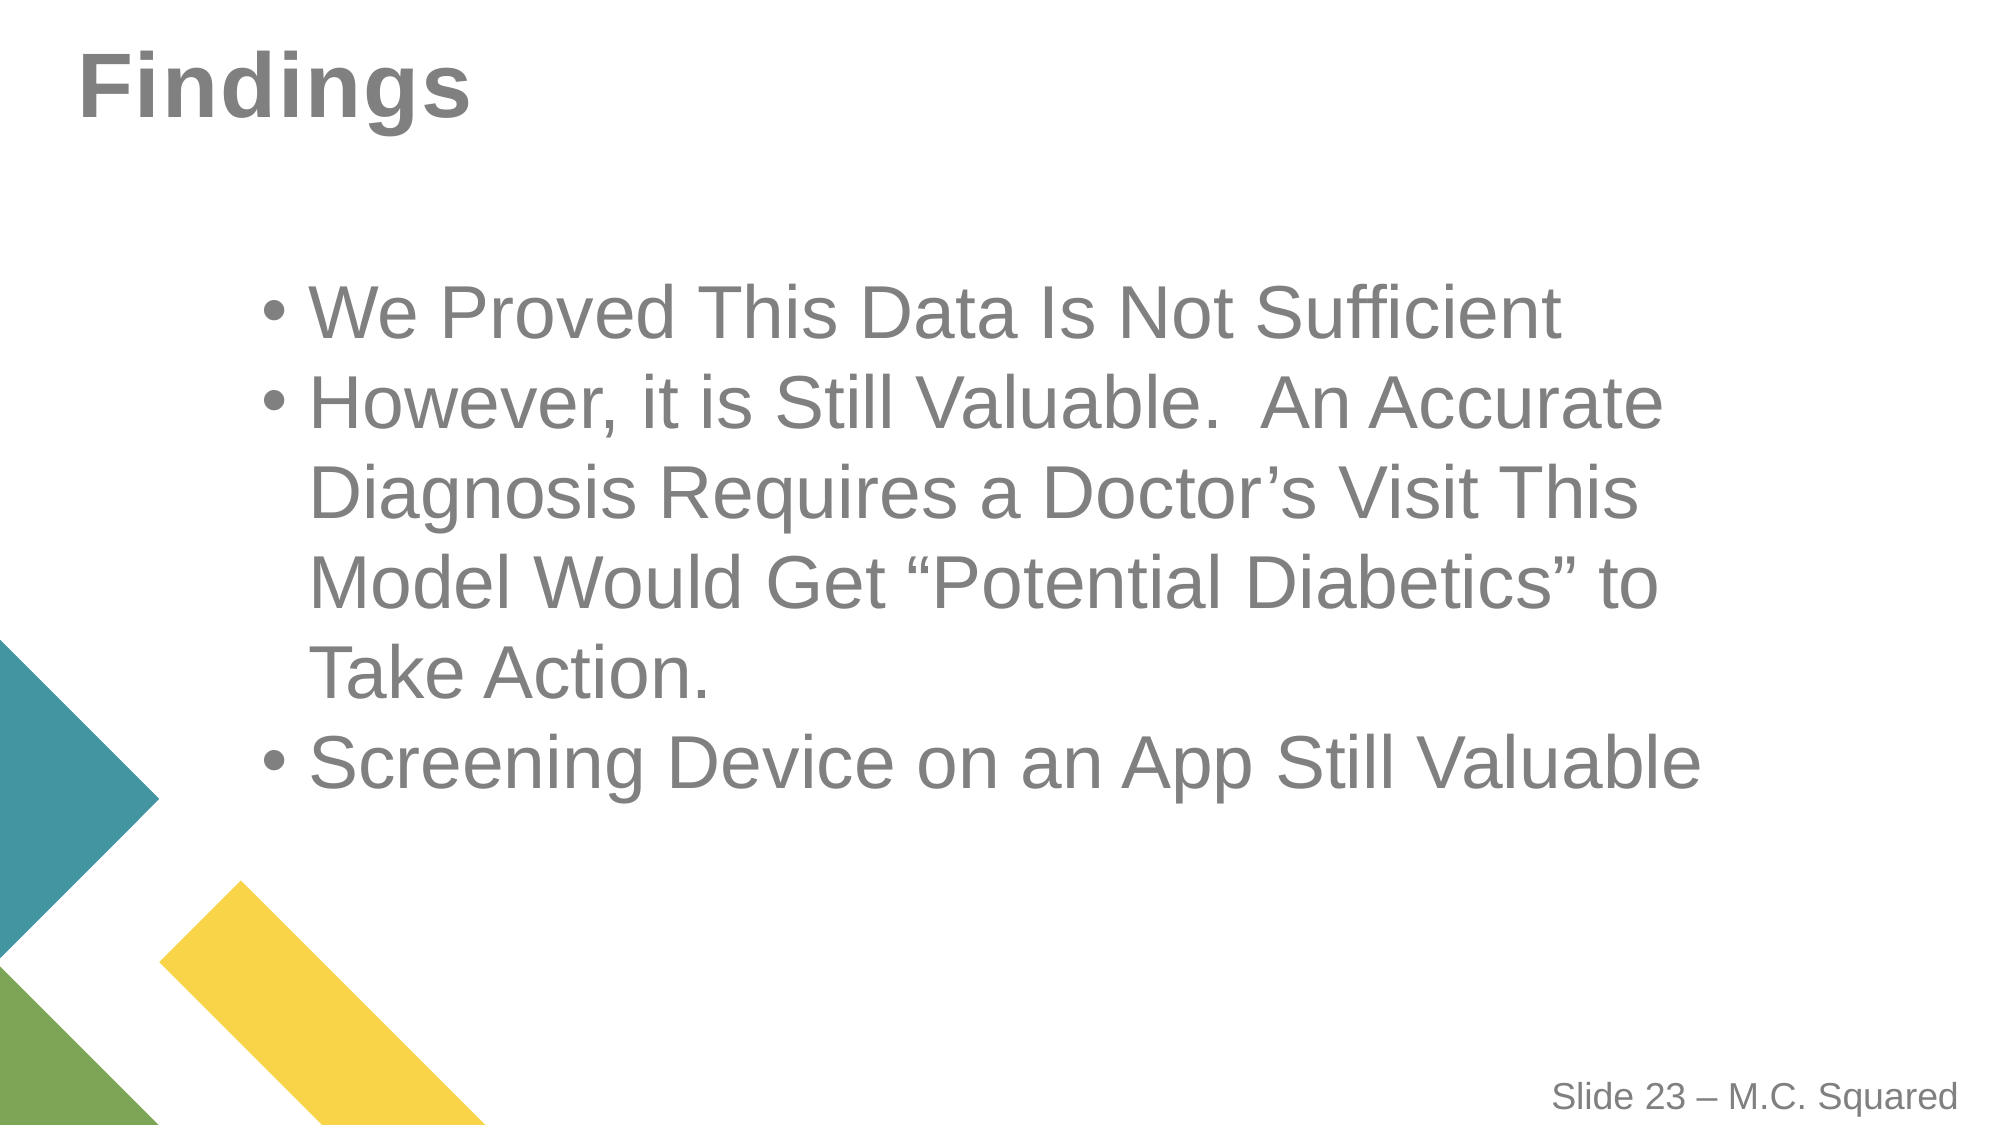

# Findings
We Proved This Data Is Not Sufficient
However, it is Still Valuable.  An Accurate Diagnosis Requires a Doctor’s Visit This Model Would Get “Potential Diabetics” to Take Action.
Screening Device on an App Still Valuable
Slide 23 – M.C. Squared